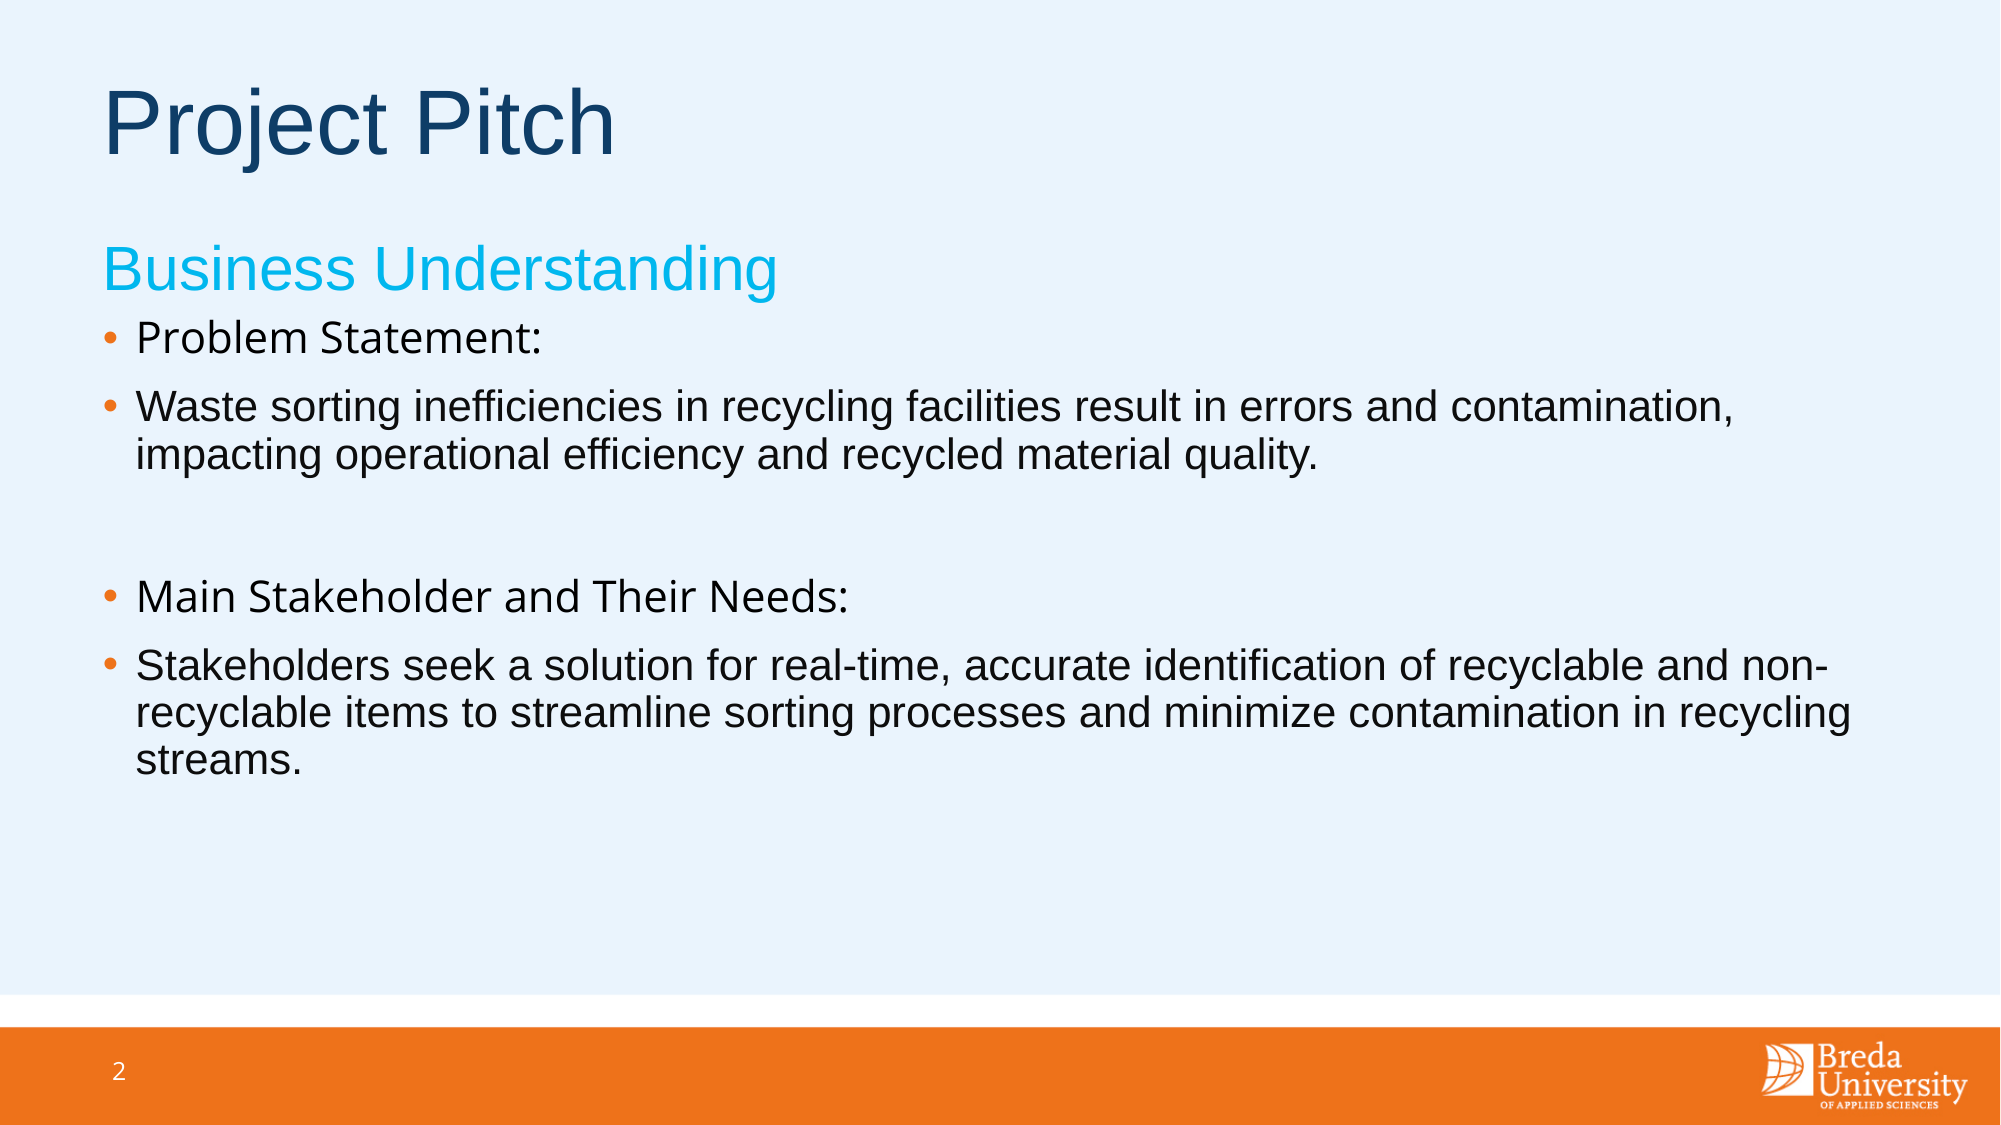

# Project Pitch
Business Understanding
Problem Statement:
Waste sorting inefficiencies in recycling facilities result in errors and contamination, impacting operational efficiency and recycled material quality.

Main Stakeholder and Their Needs:
Stakeholders seek a solution for real-time, accurate identification of recyclable and non-recyclable items to streamline sorting processes and minimize contamination in recycling streams.
2